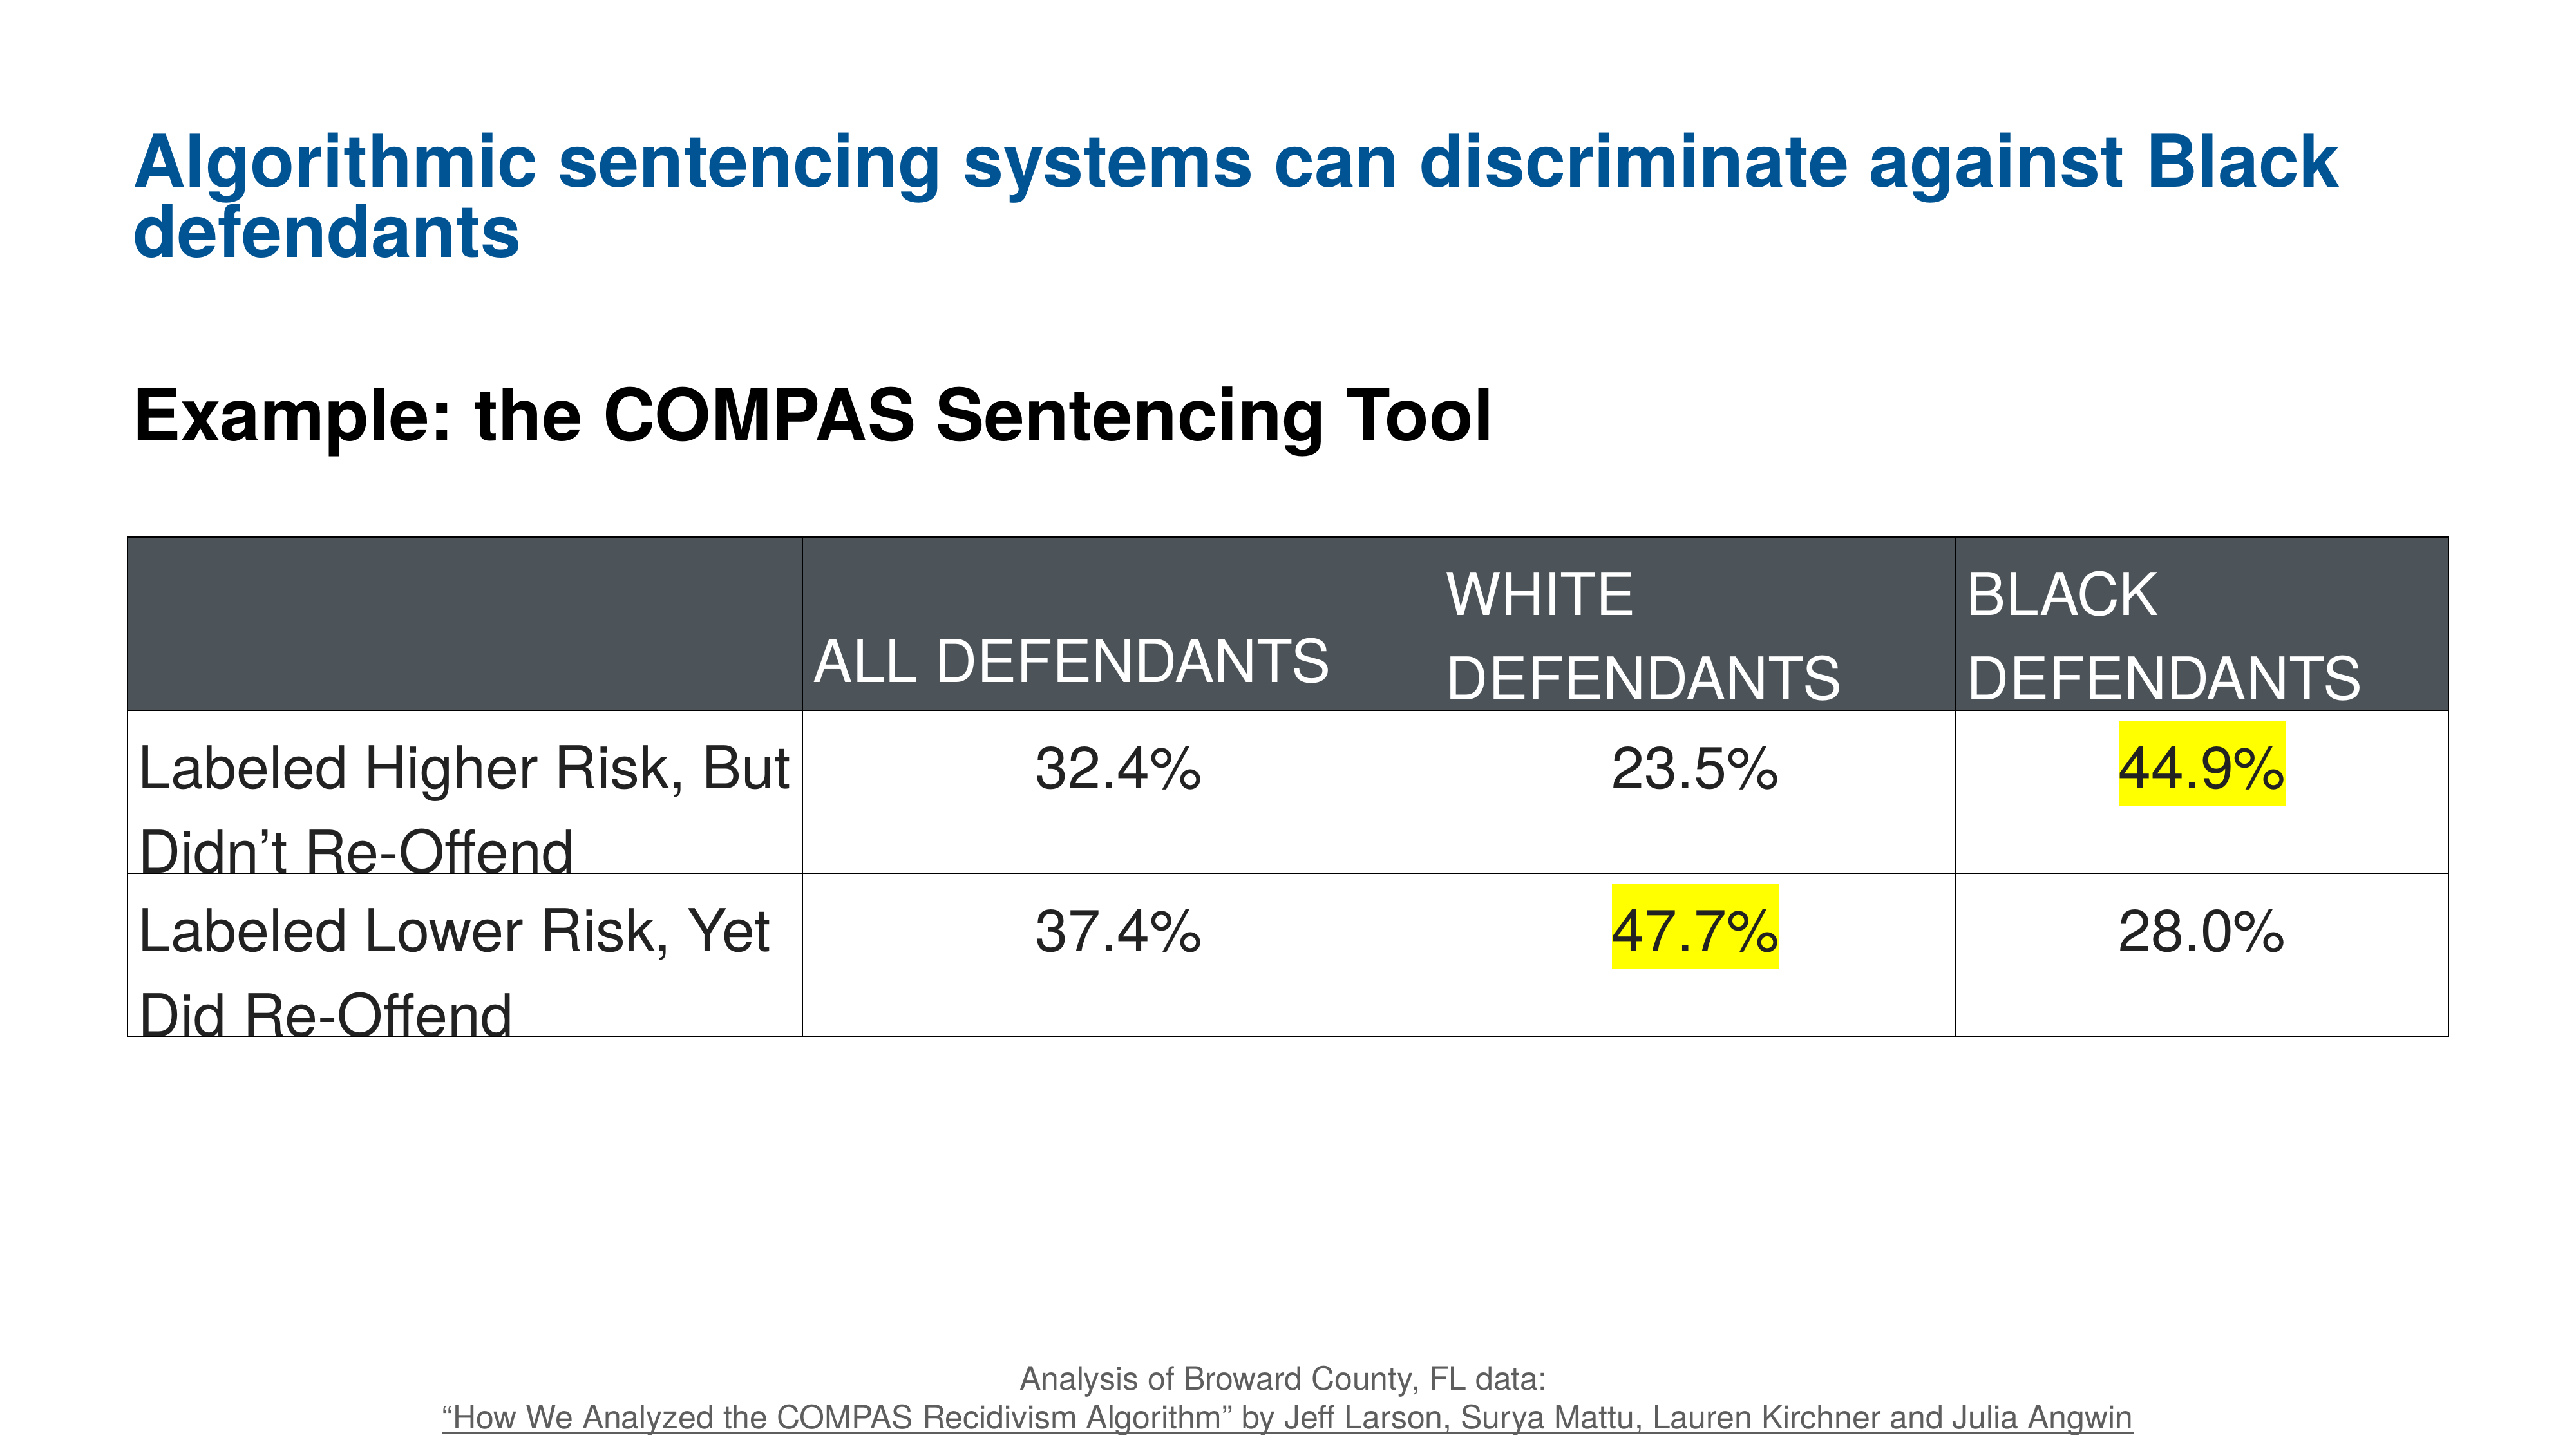

# Algorithmic sentencing systems can discriminate against Black defendants
Example: the COMPAS Sentencing Tool
|  | ALL DEFENDANTS | WHITE DEFENDANTS | BLACK DEFENDANTS |
| --- | --- | --- | --- |
| Labeled Higher Risk, But Didn’t Re-Offend | 32.4% | 23.5% | 44.9% |
| Labeled Lower Risk, Yet Did Re-Offend | 37.4% | 47.7% | 28.0% |
Analysis of Broward County, FL data: “How We Analyzed the COMPAS Recidivism Algorithm” by Jeff Larson, Surya Mattu, Lauren Kirchner and Julia Angwin